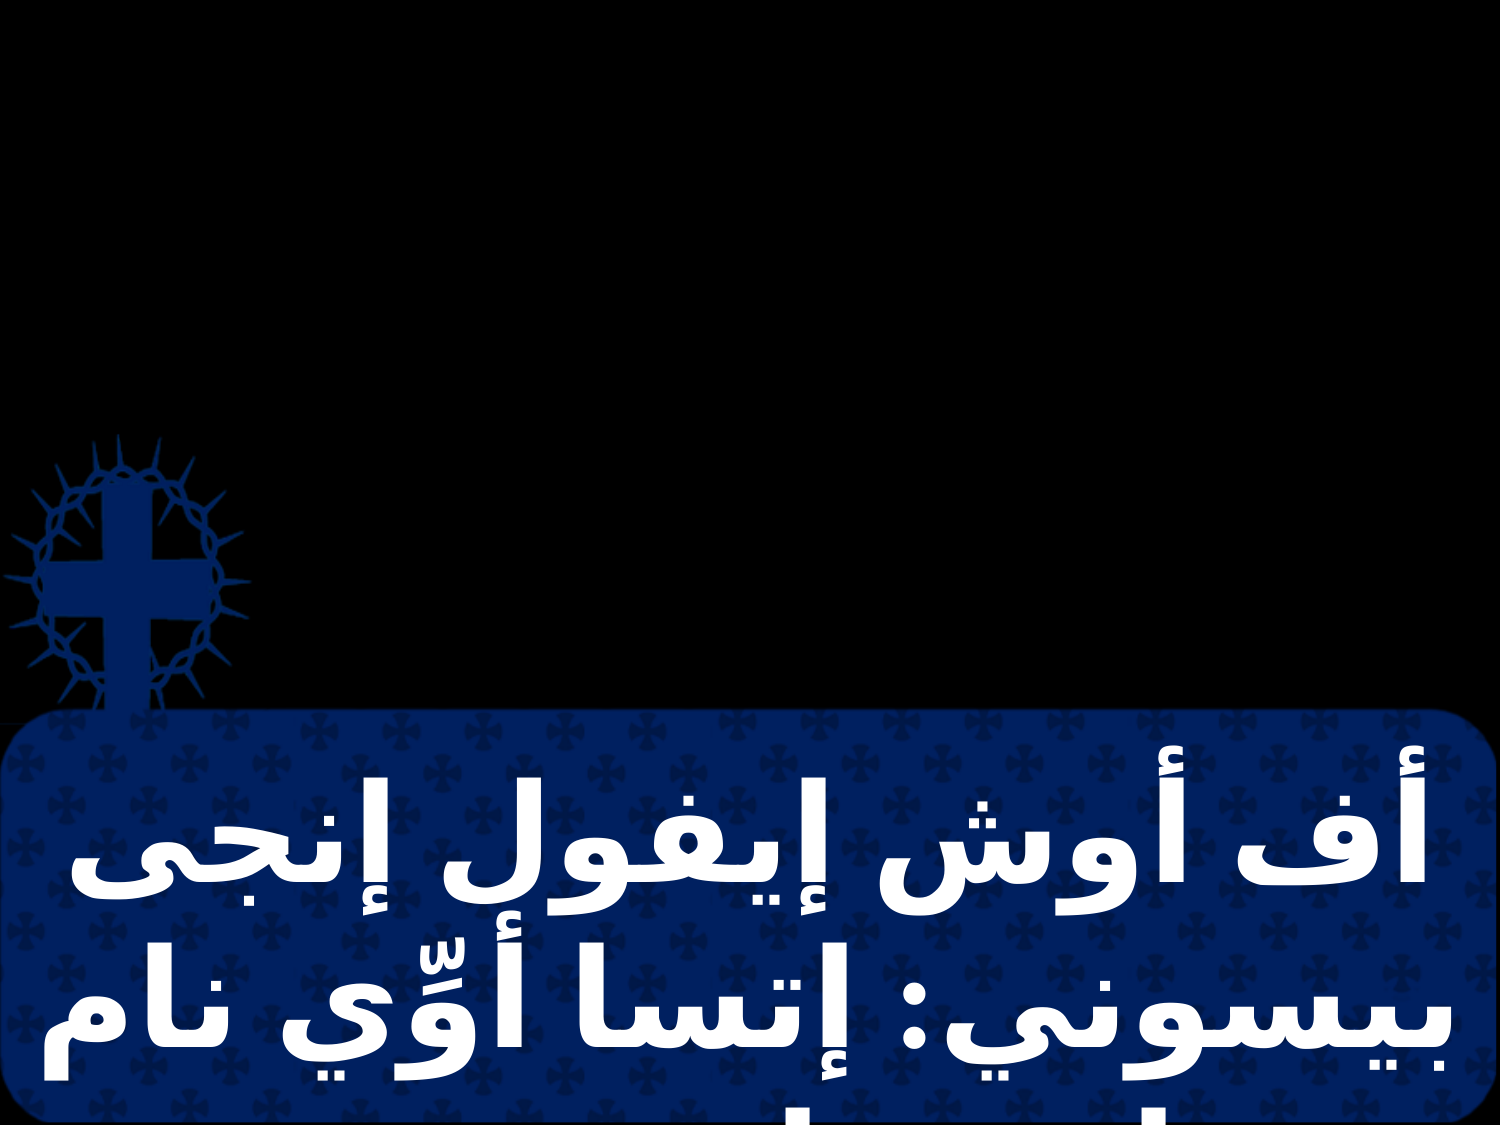

# أف أوش إيفول إنجى بيسوني: إتسا أوِّي نام إفجو إمموس